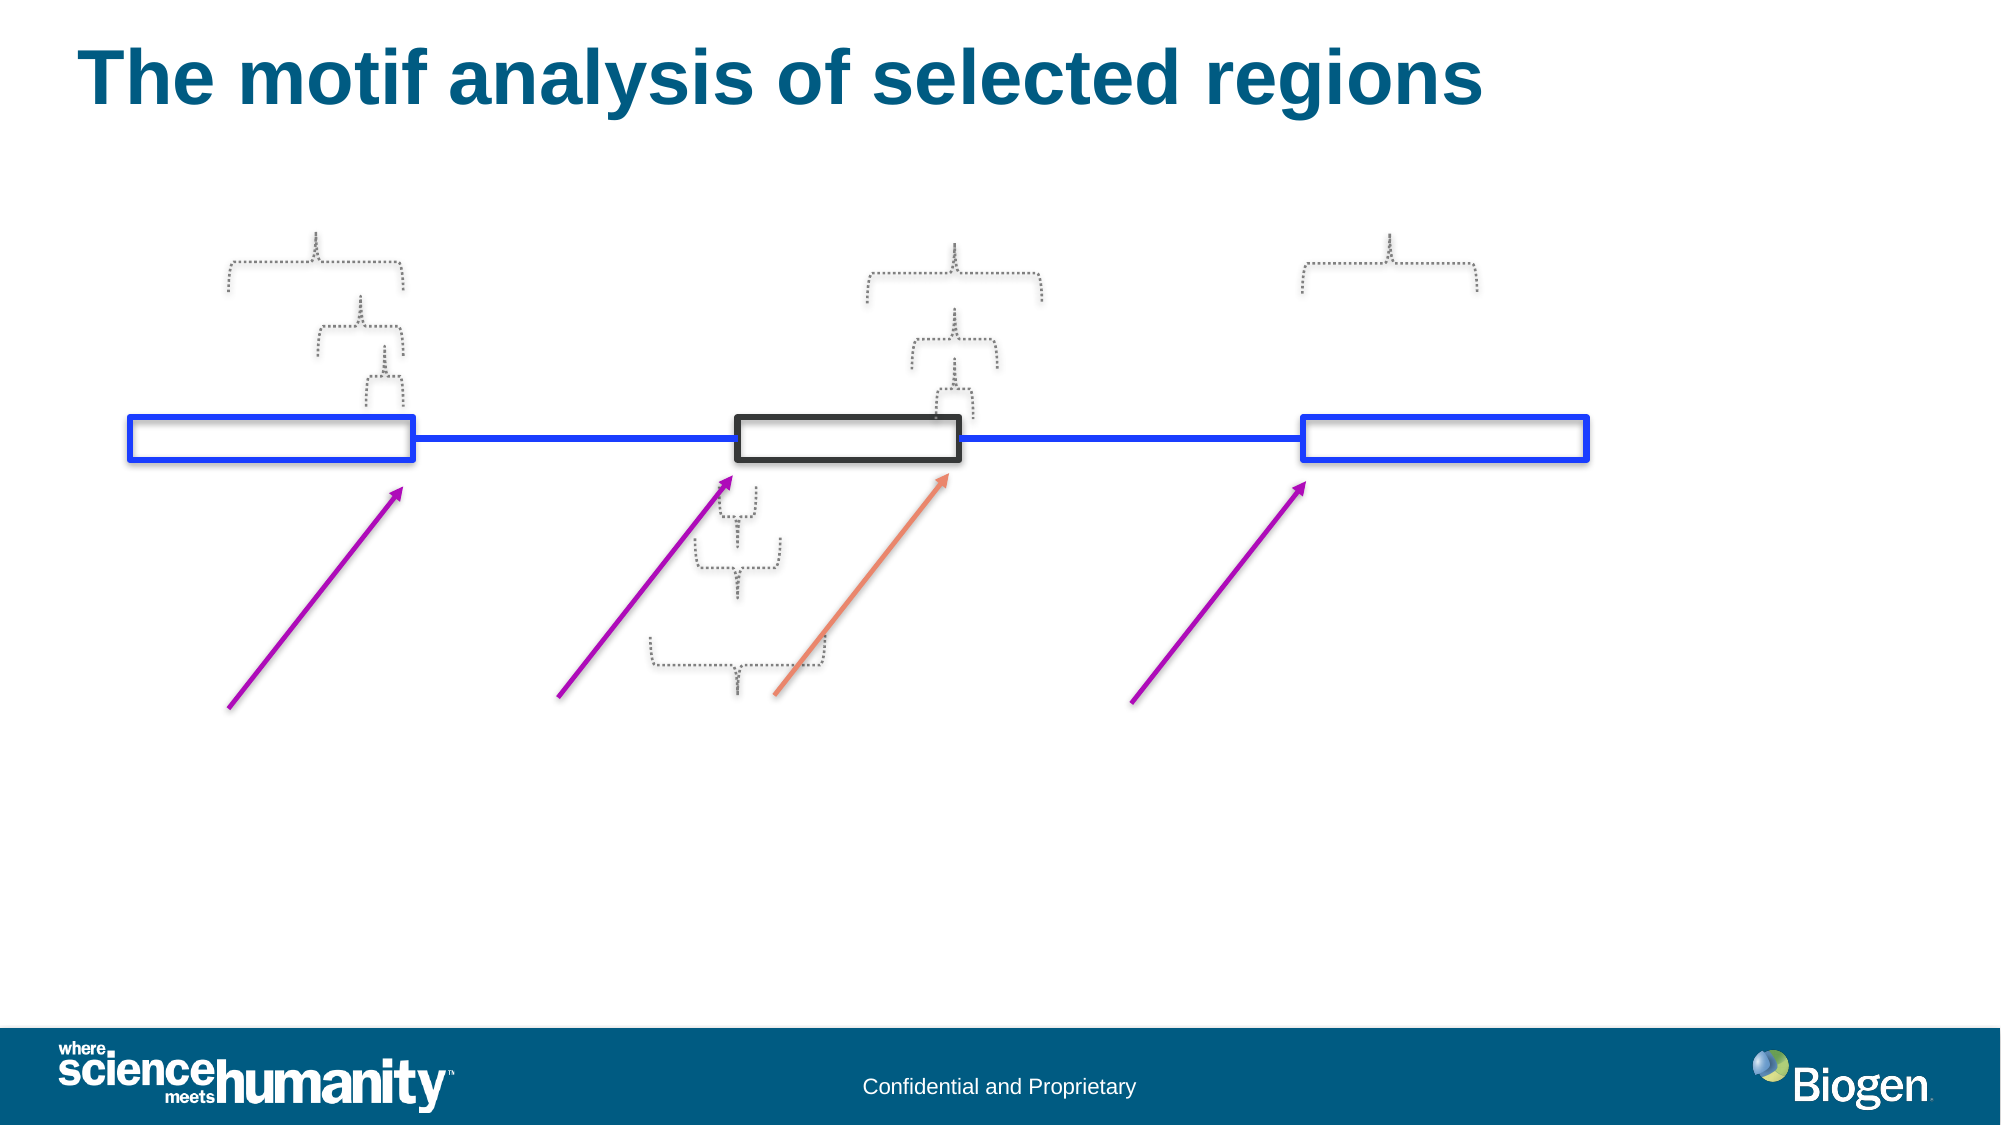

# The motif analysis of selected regions